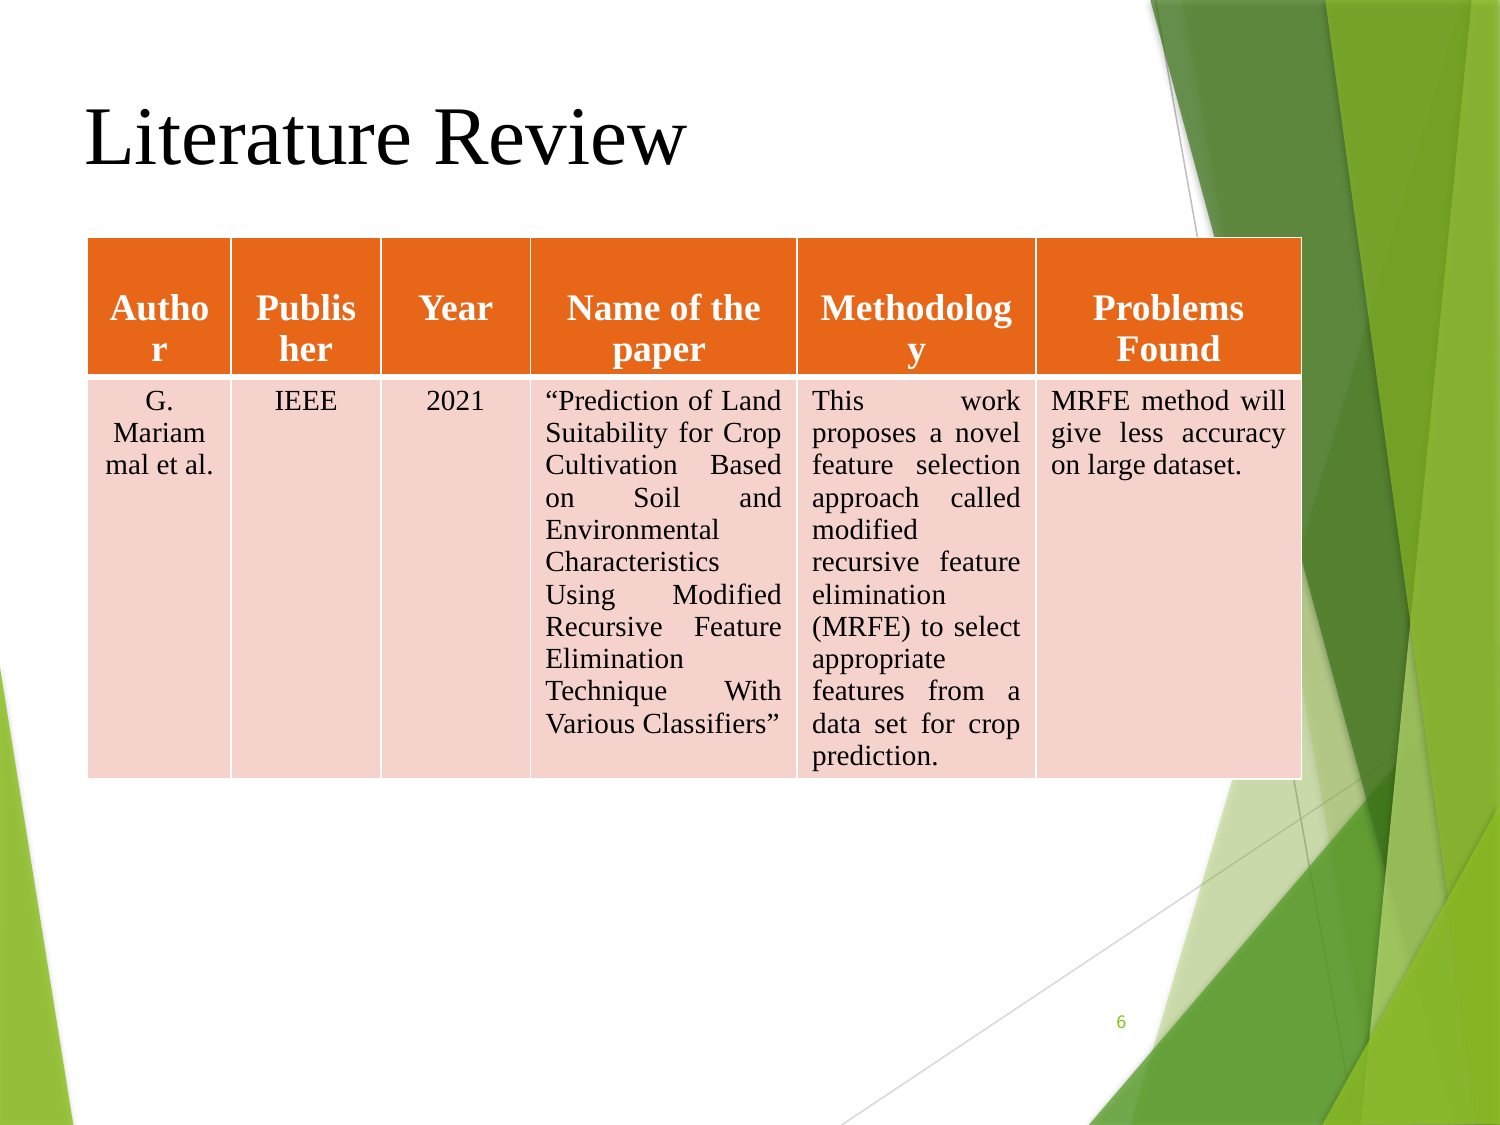

Literature Review
| Author | Publisher | Year | Name of the paper | Methodology | Problems Found |
| --- | --- | --- | --- | --- | --- |
| G. Mariammal et al. | IEEE | 2021 | “Prediction of Land Suitability for Crop Cultivation Based on Soil and Environmental Characteristics Using Modified Recursive Feature Elimination Technique With Various Classifiers” | This work proposes a novel feature selection approach called modified recursive feature elimination (MRFE) to select appropriate features from a data set for crop prediction. | MRFE method will give less accuracy on large dataset. |
6